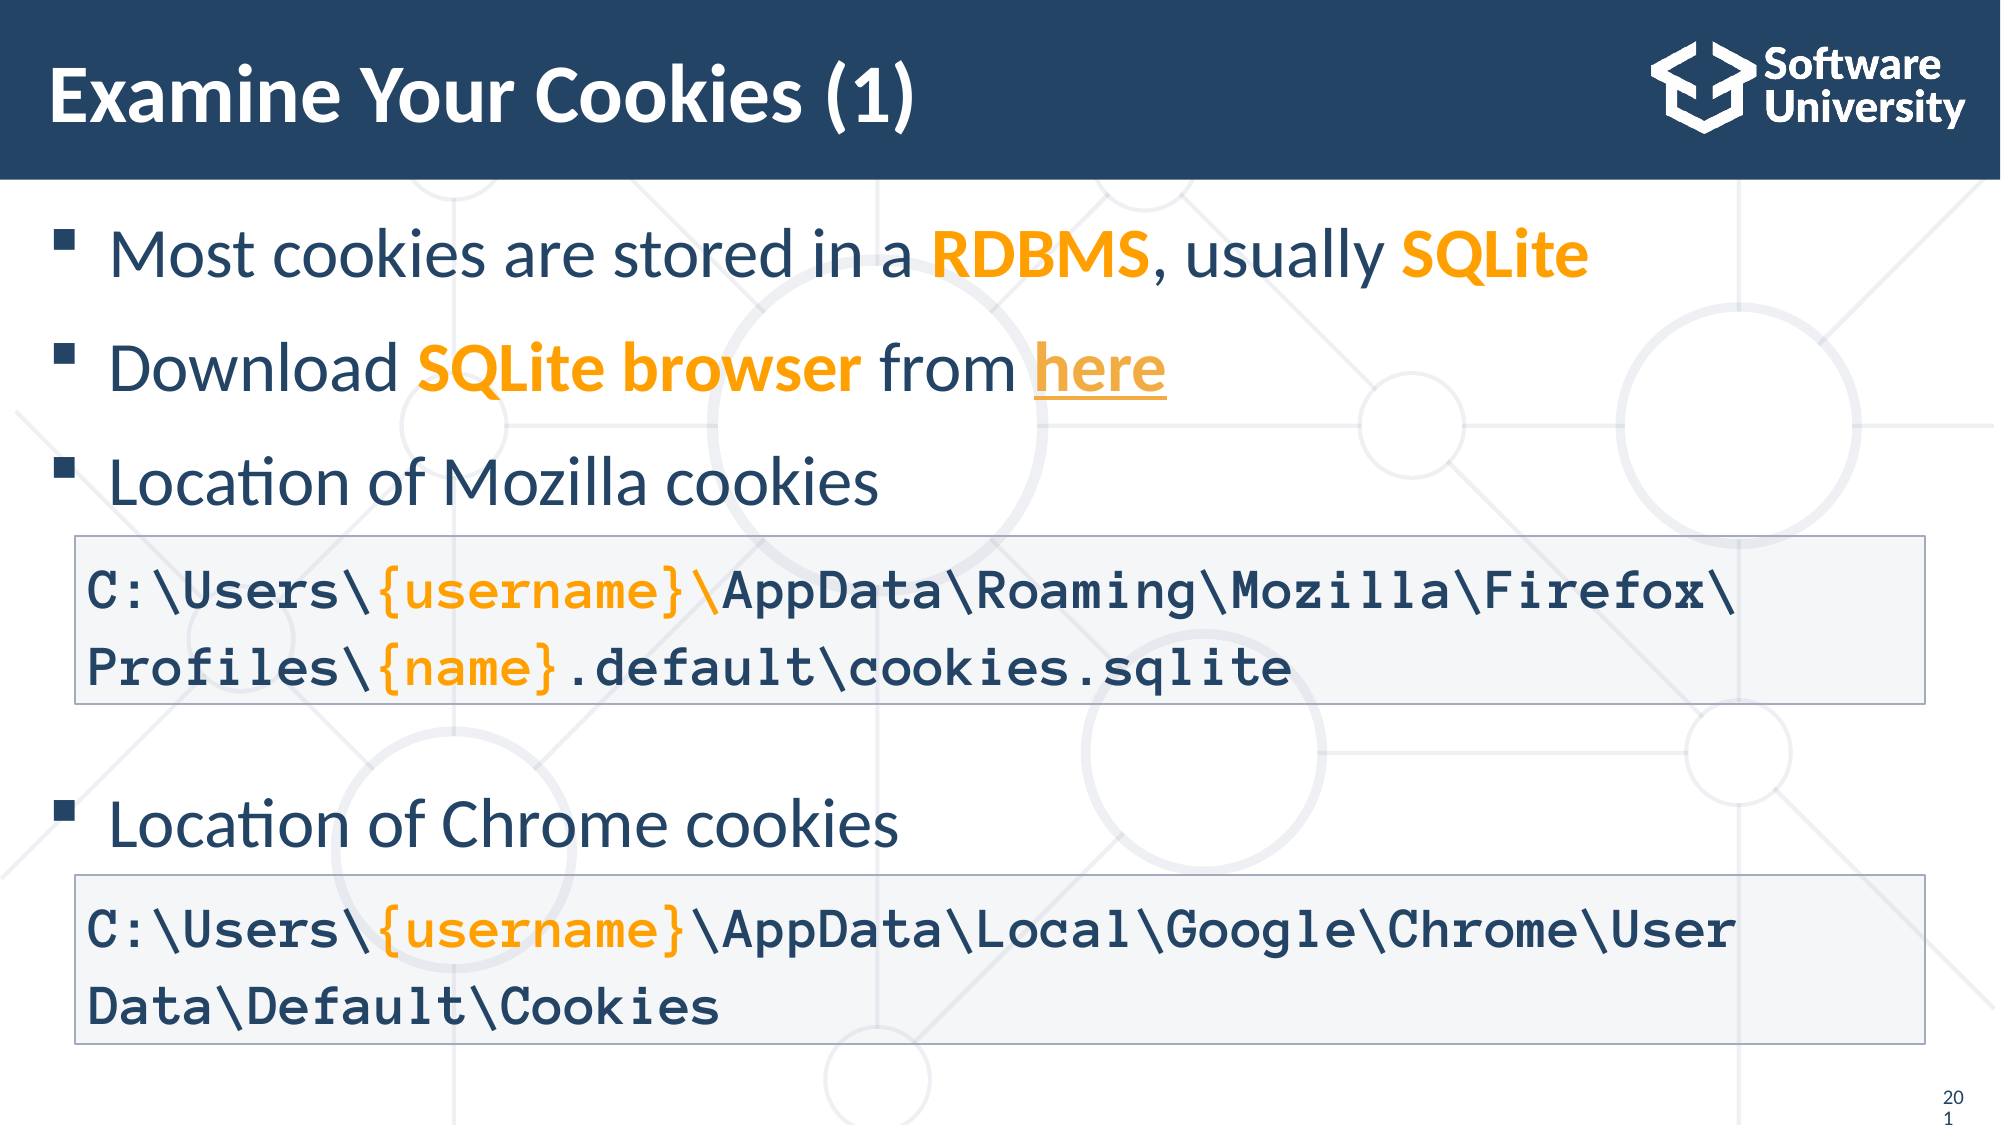

# Examine Your Cookies (1)
Most cookies are stored in a RDBMS, usually SQLite
Download SQLite browser from here
Location of Mozilla cookies

Location of Chrome cookies
C:\Users\{username}\AppData\Roaming\Mozilla\Firefox\Profiles\{name}.default\cookies.sqlite
C:\Users\{username}\AppData\Local\Google\Chrome\User Data\Default\Cookies
201